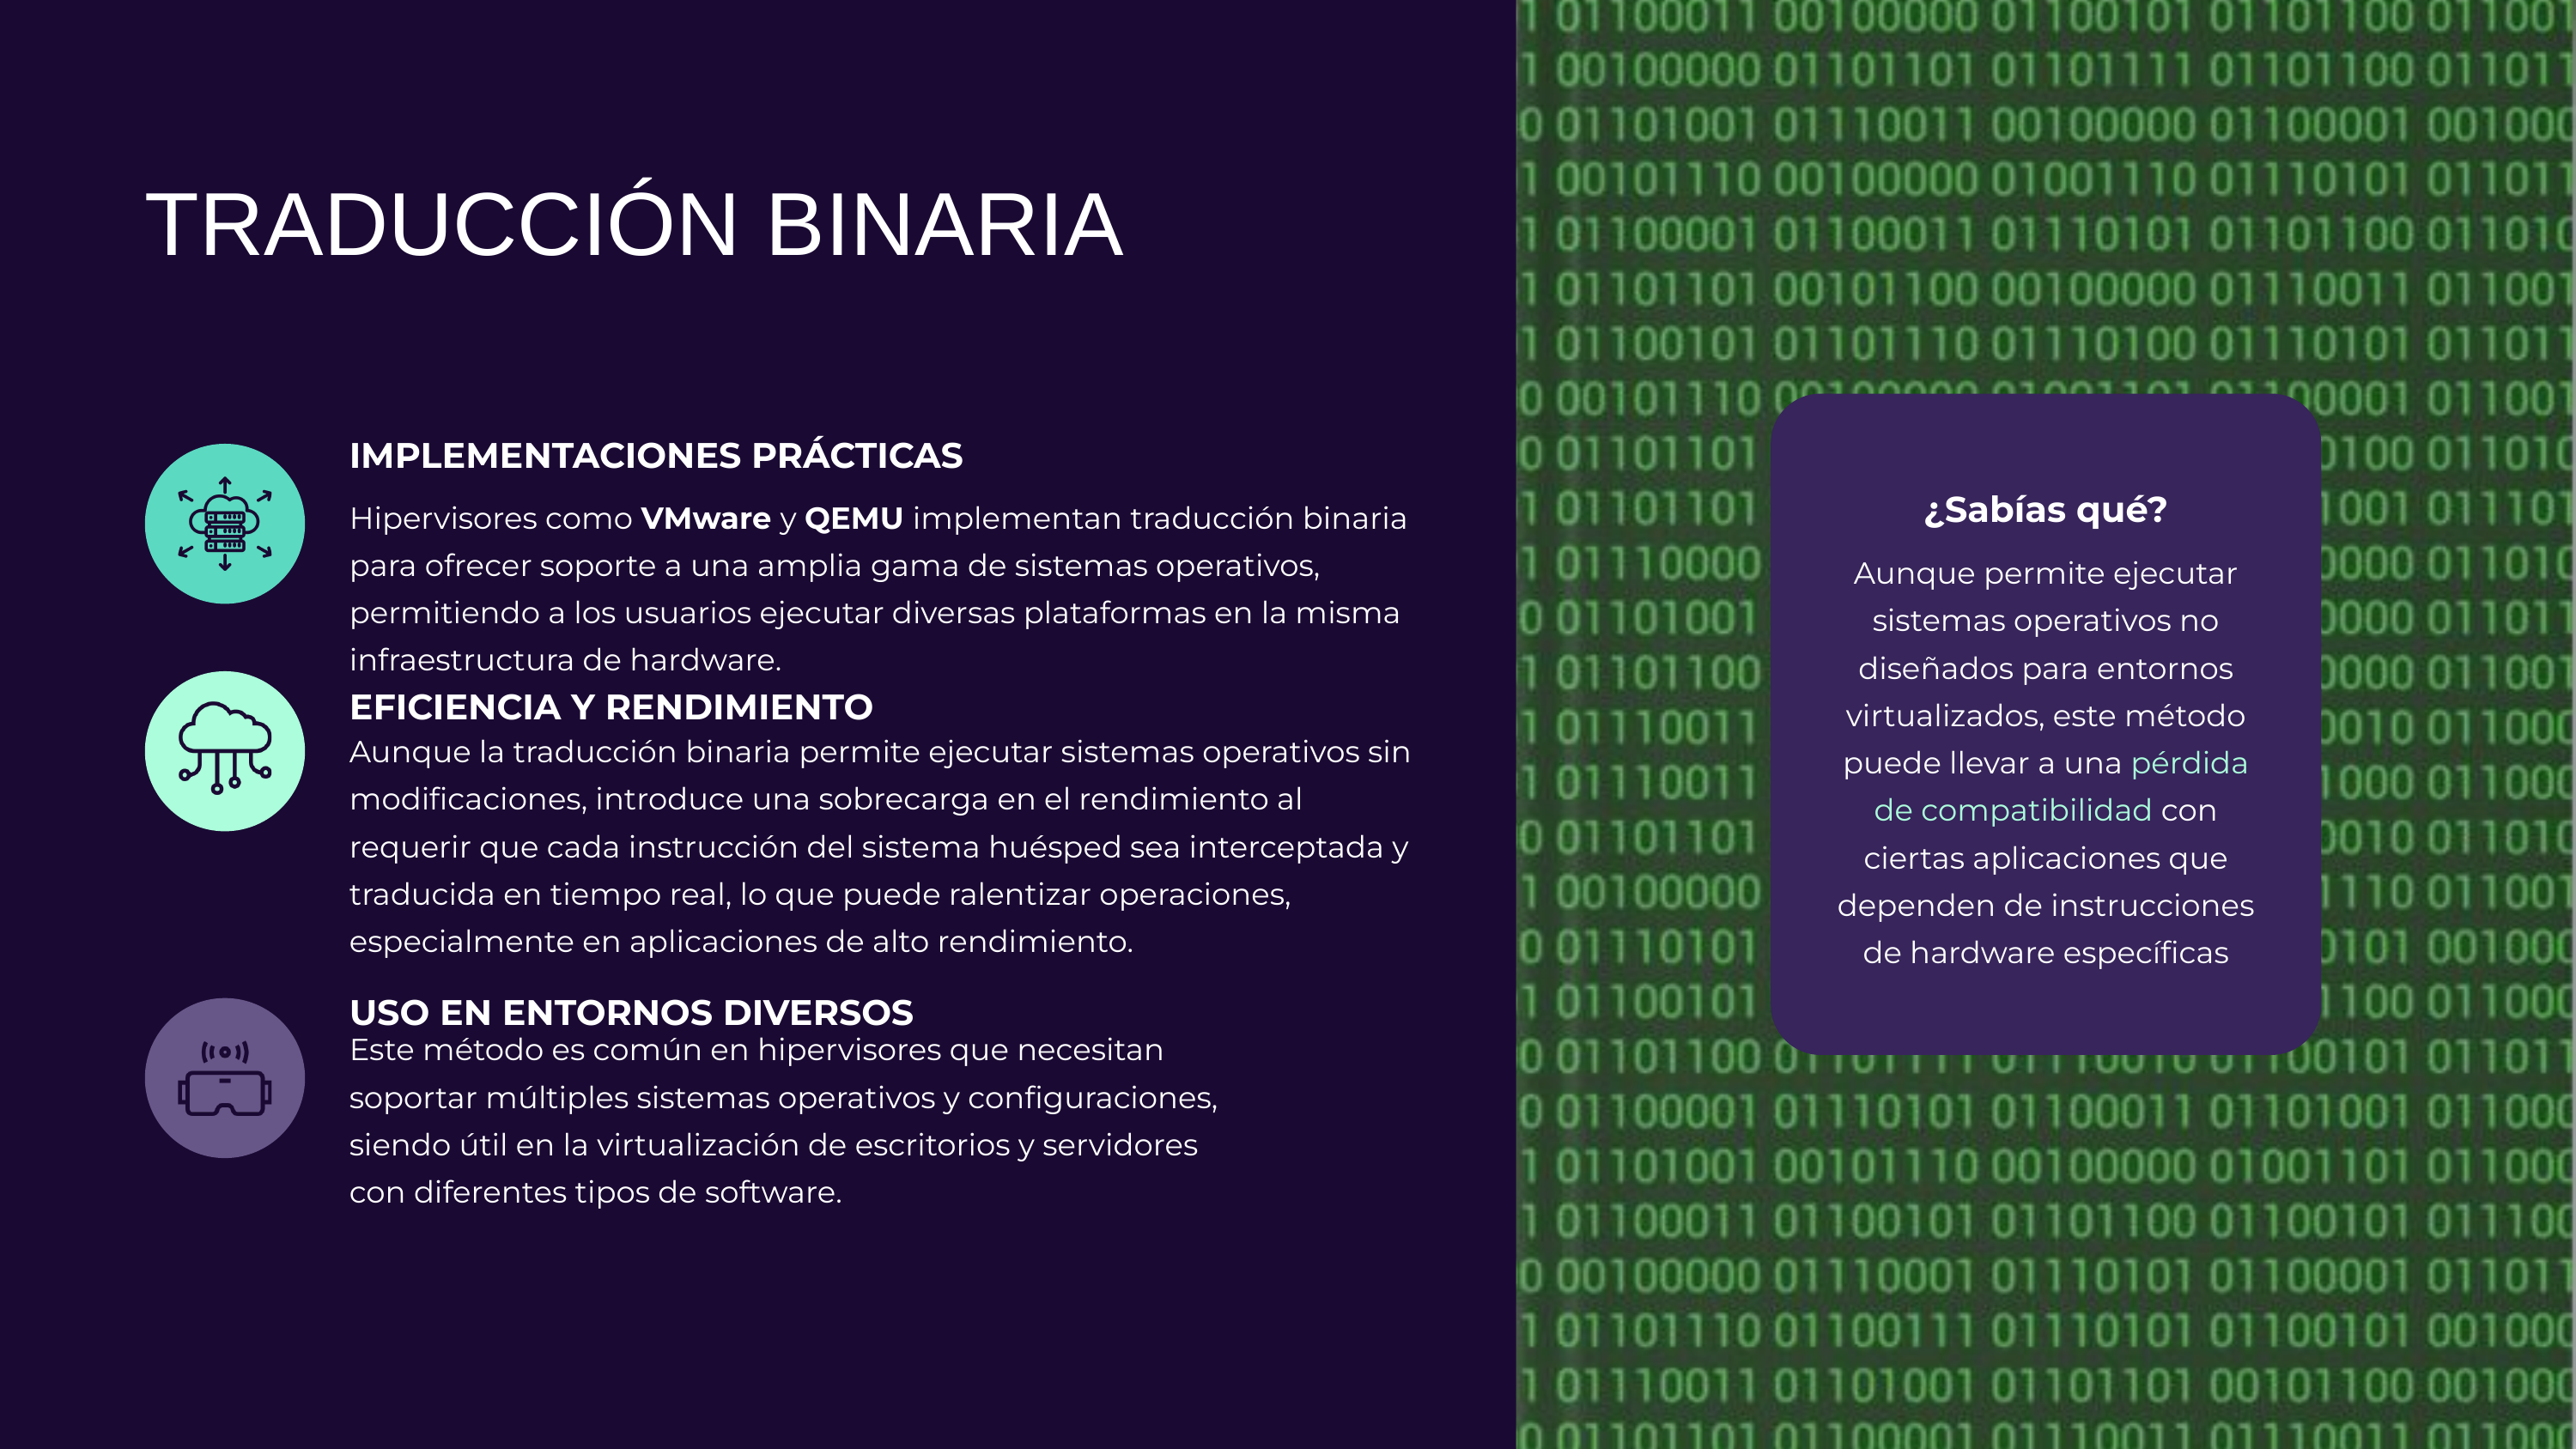

TRADUCCIÓN BINARIA

IMPLEMENTACIONES PRÁCTICAS

¿Sabías qué?
Hipervisores como VMware y QEMU implementan traducción binaria para ofrecer soporte a una amplia gama de sistemas operativos, permitiendo a los usuarios ejecutar diversas plataformas en la misma infraestructura de hardware.
Aunque permite ejecutar sistemas operativos no diseñados para entornos virtualizados, este método puede llevar a una pérdida de compatibilidad con ciertas aplicaciones que dependen de instrucciones de hardware específicas
EFICIENCIA Y RENDIMIENTO

Aunque la traducción binaria permite ejecutar sistemas operativos sin modificaciones, introduce una sobrecarga en el rendimiento al requerir que cada instrucción del sistema huésped sea interceptada y traducida en tiempo real, lo que puede ralentizar operaciones, especialmente en aplicaciones de alto rendimiento.
USO EN ENTORNOS DIVERSOS

Este método es común en hipervisores que necesitan soportar múltiples sistemas operativos y configuraciones, siendo útil en la virtualización de escritorios y servidores con diferentes tipos de software.